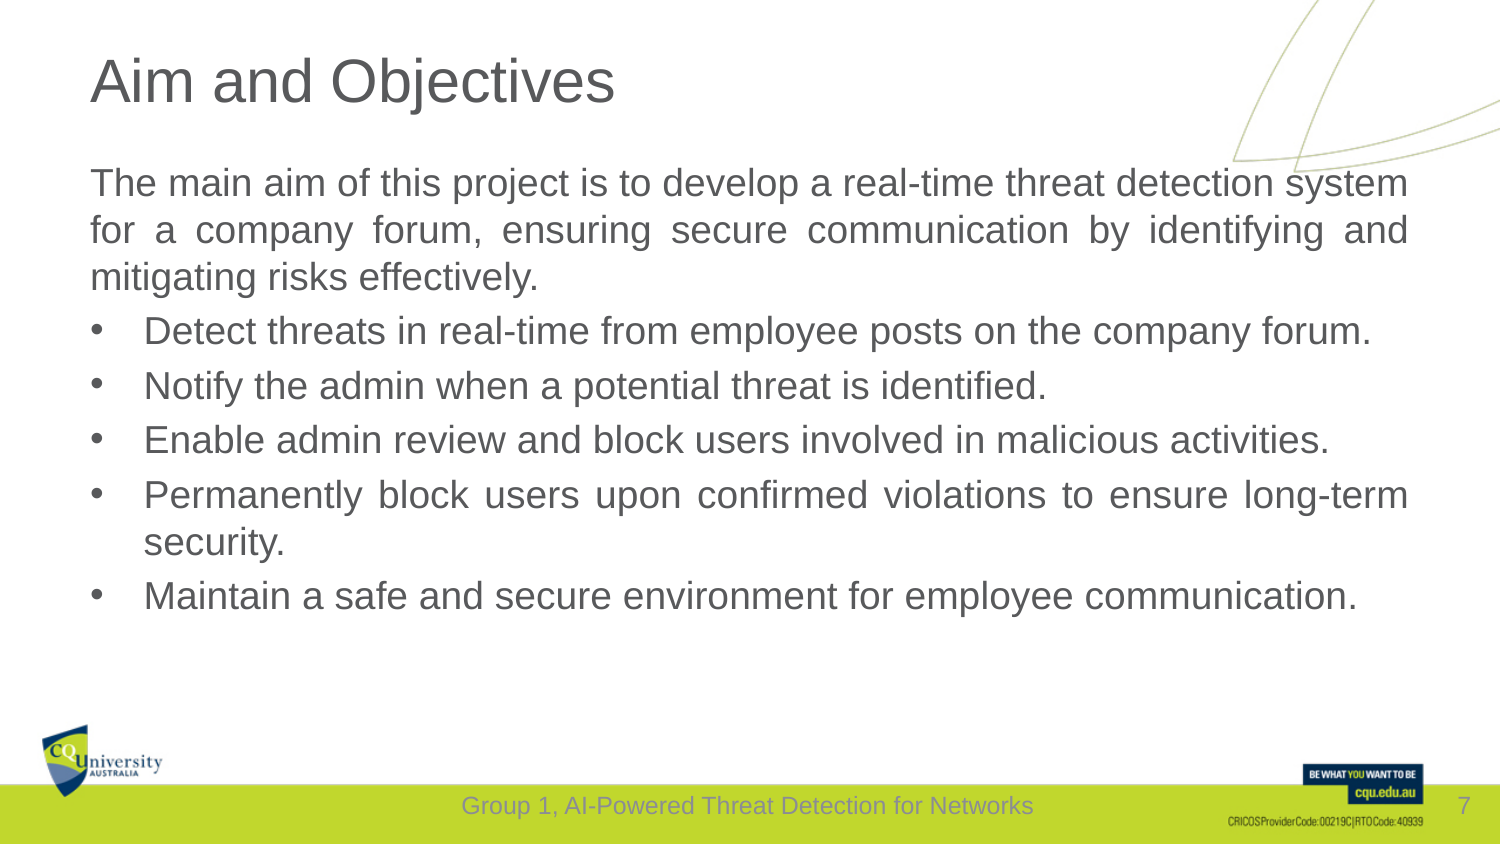

# Aim and Objectives
The main aim of this project is to develop a real-time threat detection system for a company forum, ensuring secure communication by identifying and mitigating risks effectively.
Detect threats in real-time from employee posts on the company forum.
Notify the admin when a potential threat is identified.
Enable admin review and block users involved in malicious activities.
Permanently block users upon confirmed violations to ensure long-term security.
Maintain a safe and secure environment for employee communication.

Group 1, AI-Powered Threat Detection for Networks
7